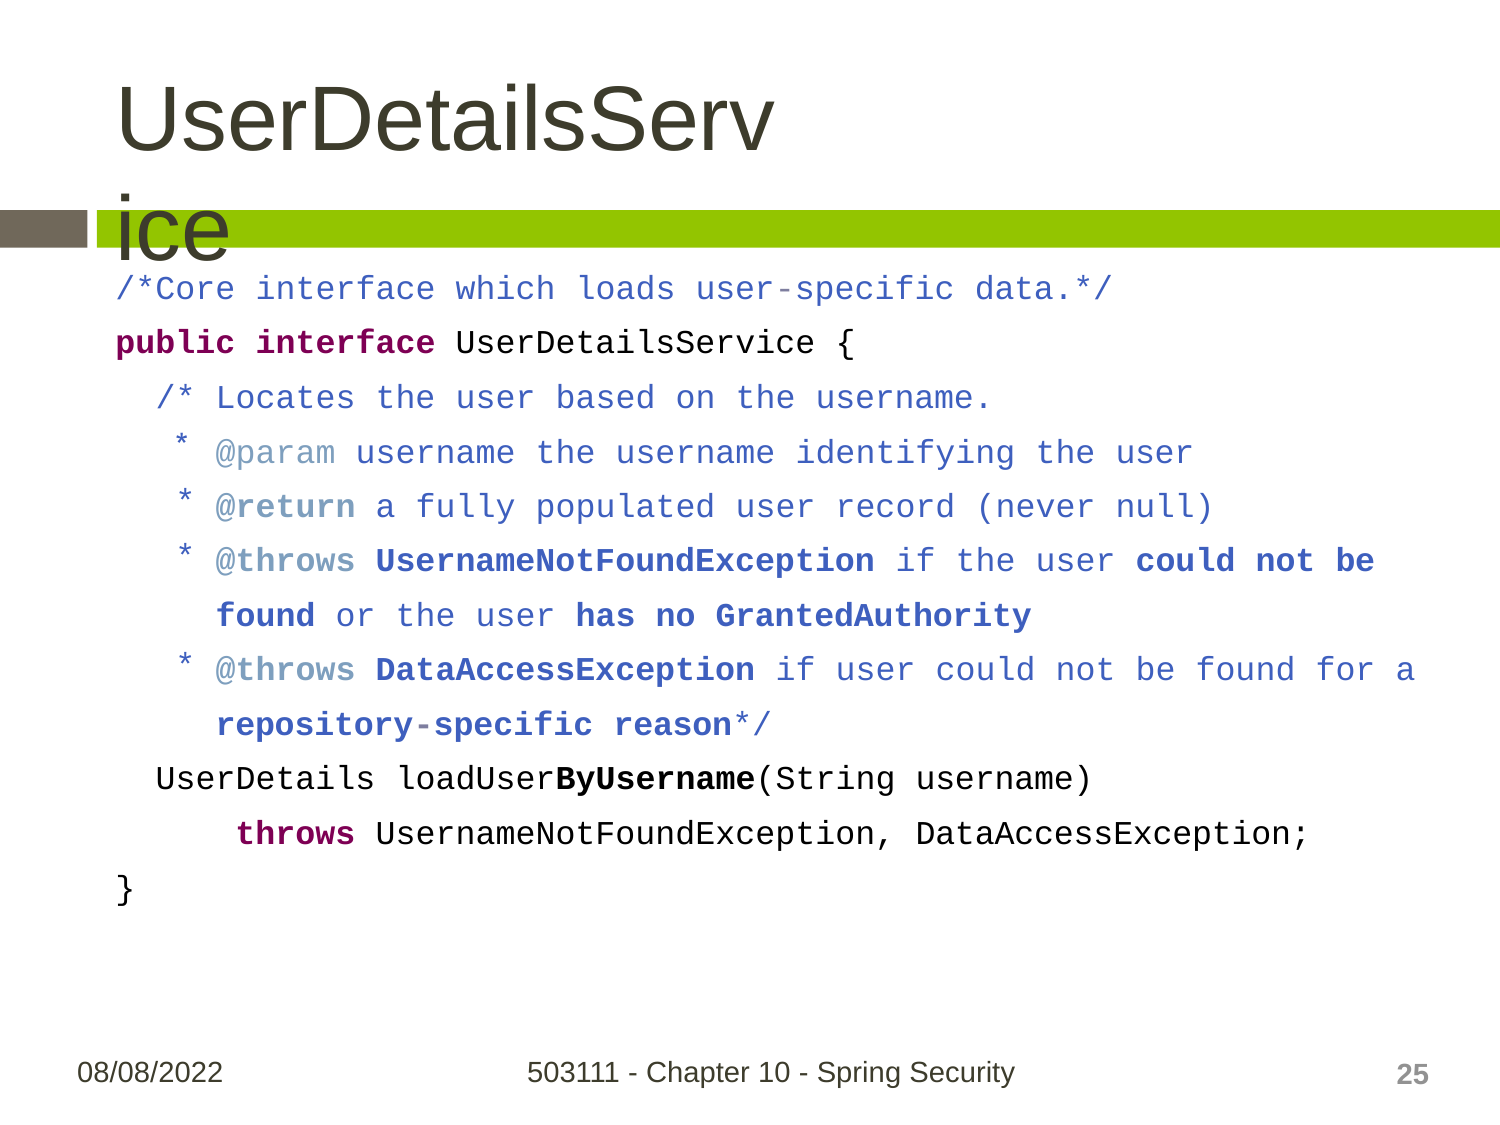

# UserDetailsService
/*Core interface which loads user-specific data.*/
public interface UserDetailsService {
/* Locates the user based on the username.
@param username the username identifying the user
@return a fully populated user record (never null)
@throws UsernameNotFoundException if the user could not be
found or the user has no GrantedAuthority
@throws DataAccessException if user could not be found for a
repository-specific reason*/
UserDetails loadUserByUsername(String username)
throws UsernameNotFoundException, DataAccessException;
}
25
08/08/2022
503111 - Chapter 10 - Spring Security